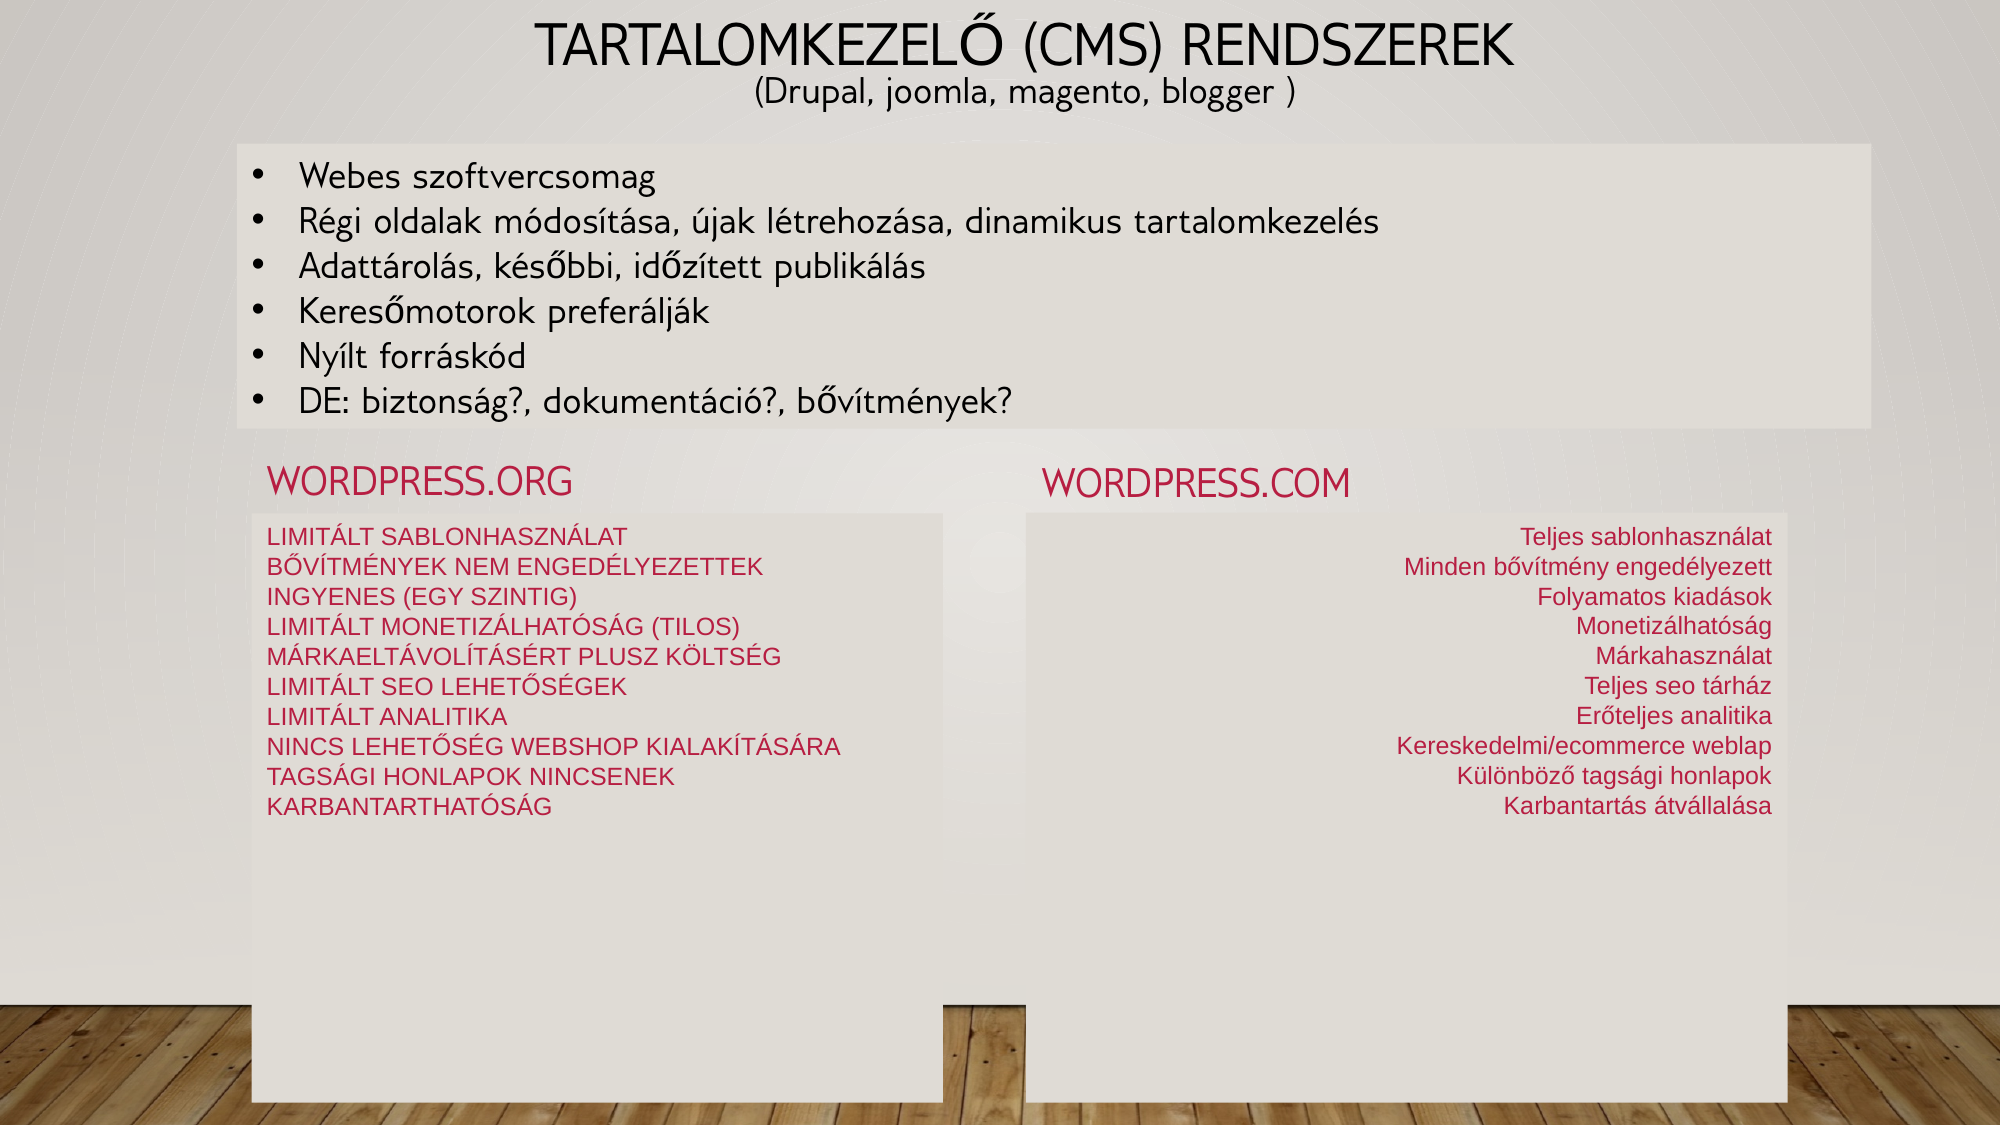

# Tartalomkezelő (cms) rendszerek (Drupal, joomla, magento, blogger )
Webes szoftvercsomag
Régi oldalak módosítása, újak létrehozása, dinamikus tartalomkezelés
Adattárolás, későbbi, időzített publikálás
Keresőmotorok preferálják
Nyílt forráskód
DE: biztonság?, dokumentáció?, bővítmények?
Wordpress.org
Wordpress.com
Teljes sablonhasználat
Minden bővítmény engedélyezett
Folyamatos kiadások
Monetizálhatóság
Márkahasználat
Teljes seo tárház
Erőteljes analitika
Kereskedelmi/ecommerce weblap
Különböző tagsági honlapok
Karbantartás átvállalása
Limitált sablonhasználat
Bővítmények nem engedélyezettek
Ingyenes (egy szintig)
Limitált monetizálhatóság (TILOS)
Márkaeltávolításért plusz költség
Limitált seo lehetőségek
Limitált analitika
Nincs lehetőség webshop kialakítására
Tagsági honlapok nincsenek
Karbantarthatóság